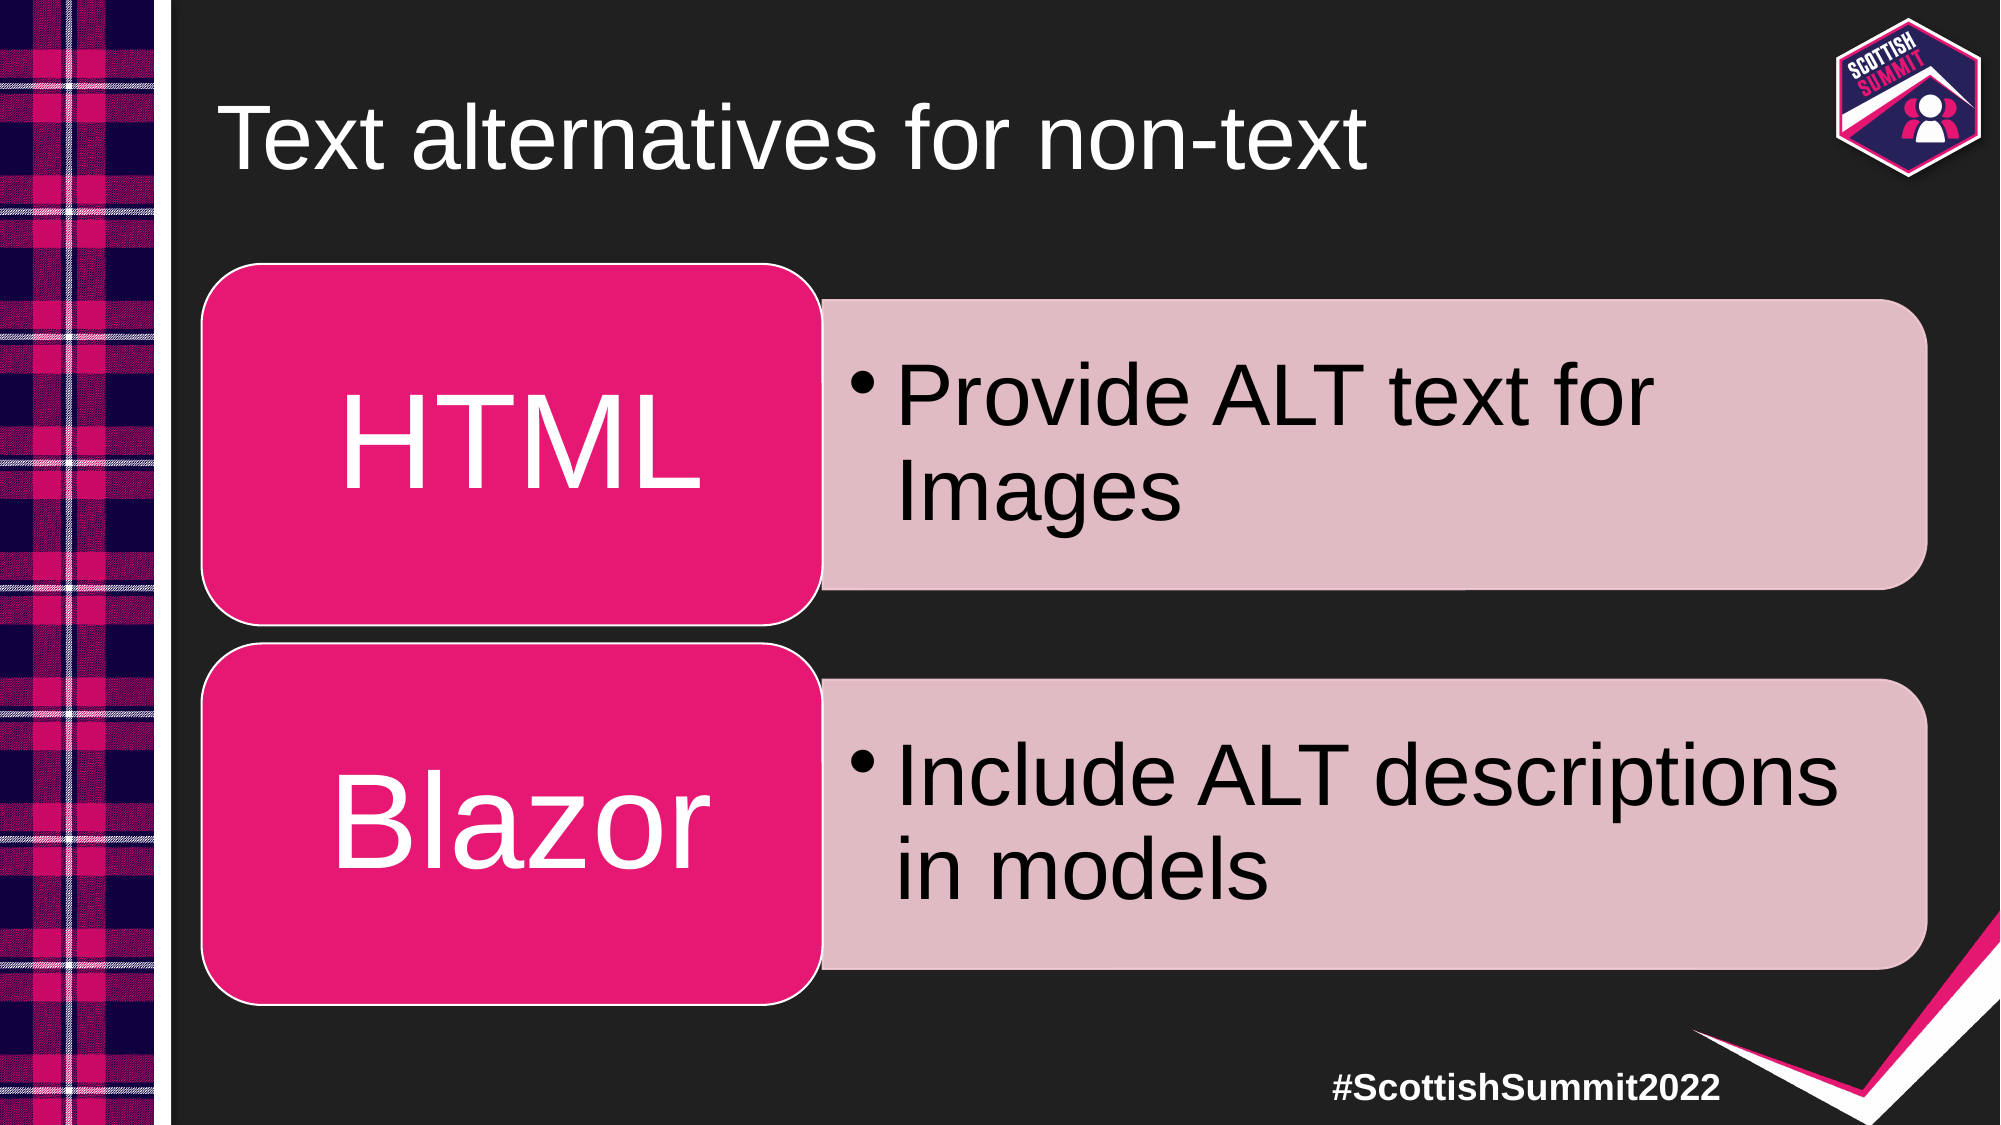

# Text alternatives for non-text
Provide ALT text for Images
HTML
Include ALT descriptions in models
Blazor